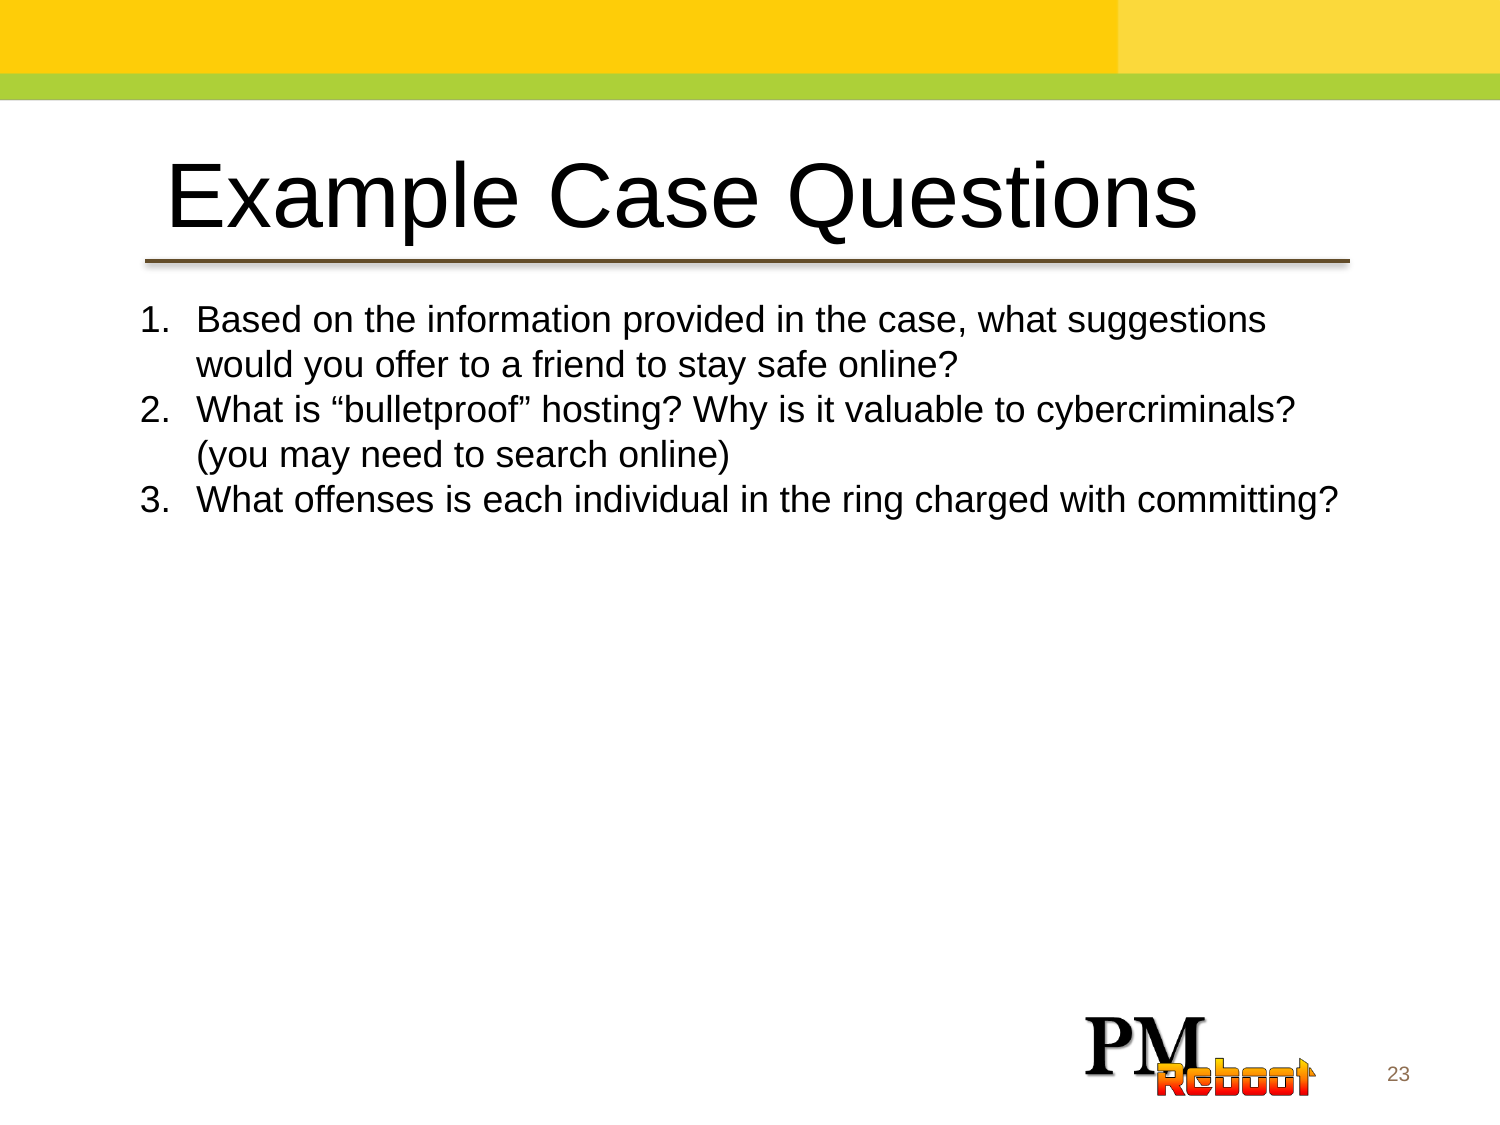

Example Case Questions
Based on the information provided in the case, what suggestions would you offer to a friend to stay safe online?
What is “bulletproof” hosting? Why is it valuable to cybercriminals? (you may need to search online)
What offenses is each individual in the ring charged with committing?
23